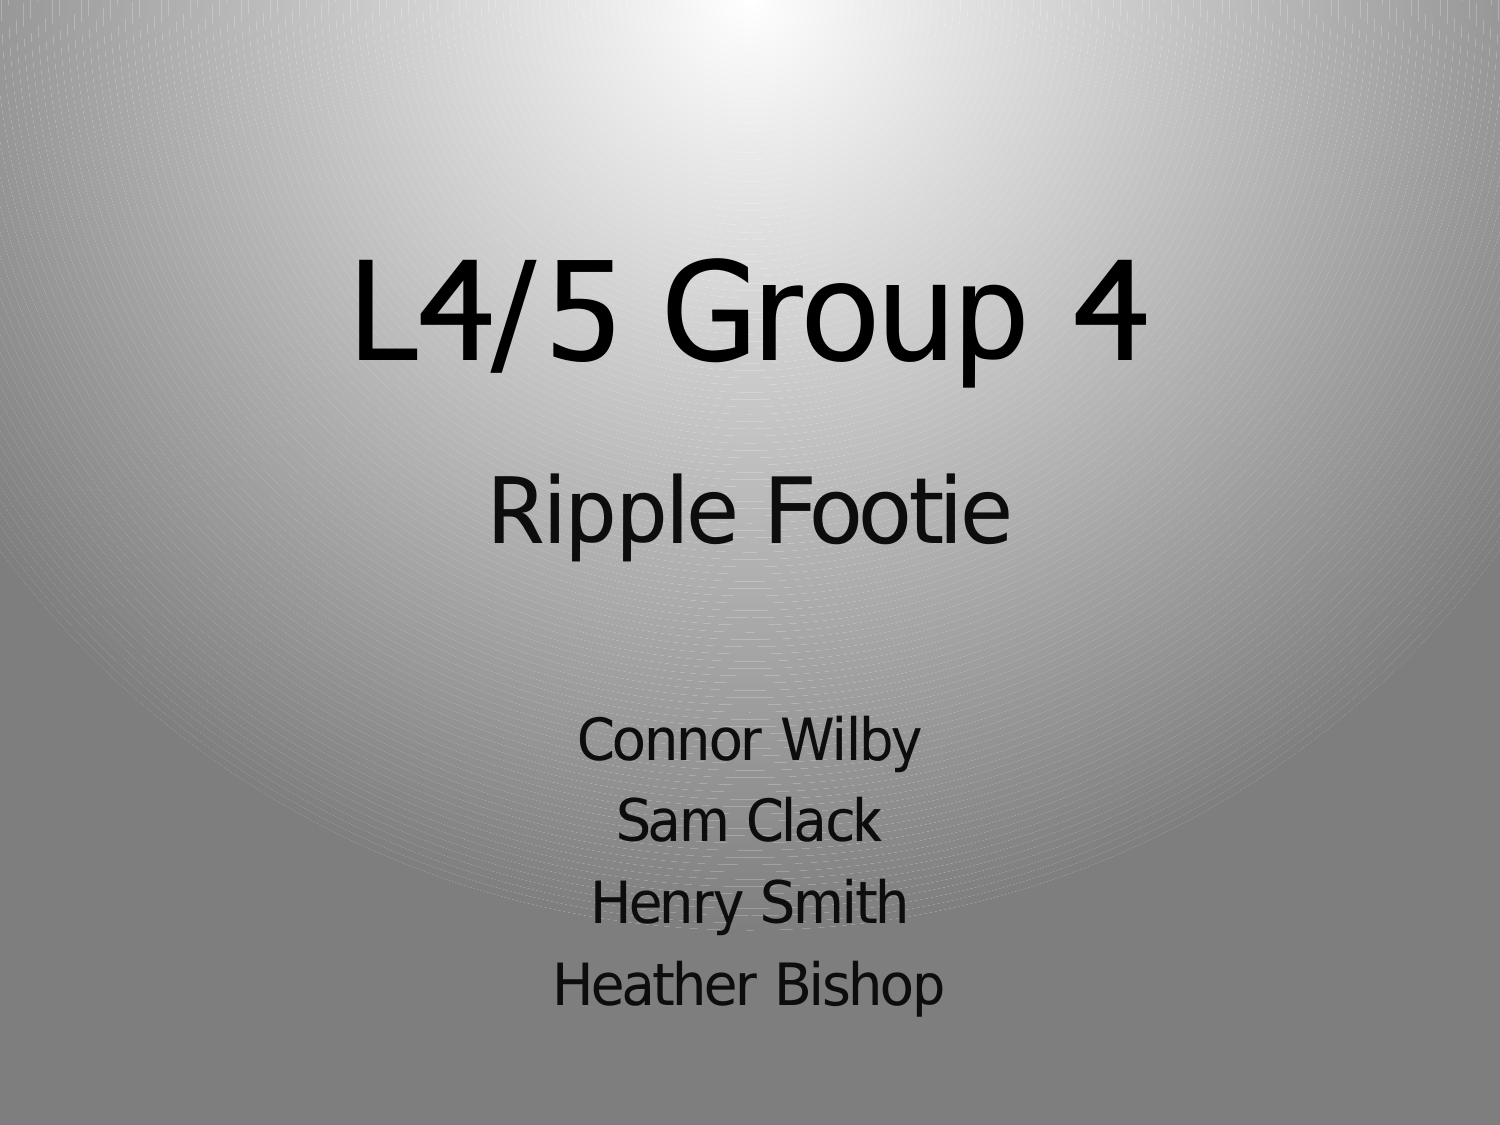

# L4/5 Group 4
Ripple Footie

Connor Wilby
Sam Clack
Henry Smith
Heather Bishop